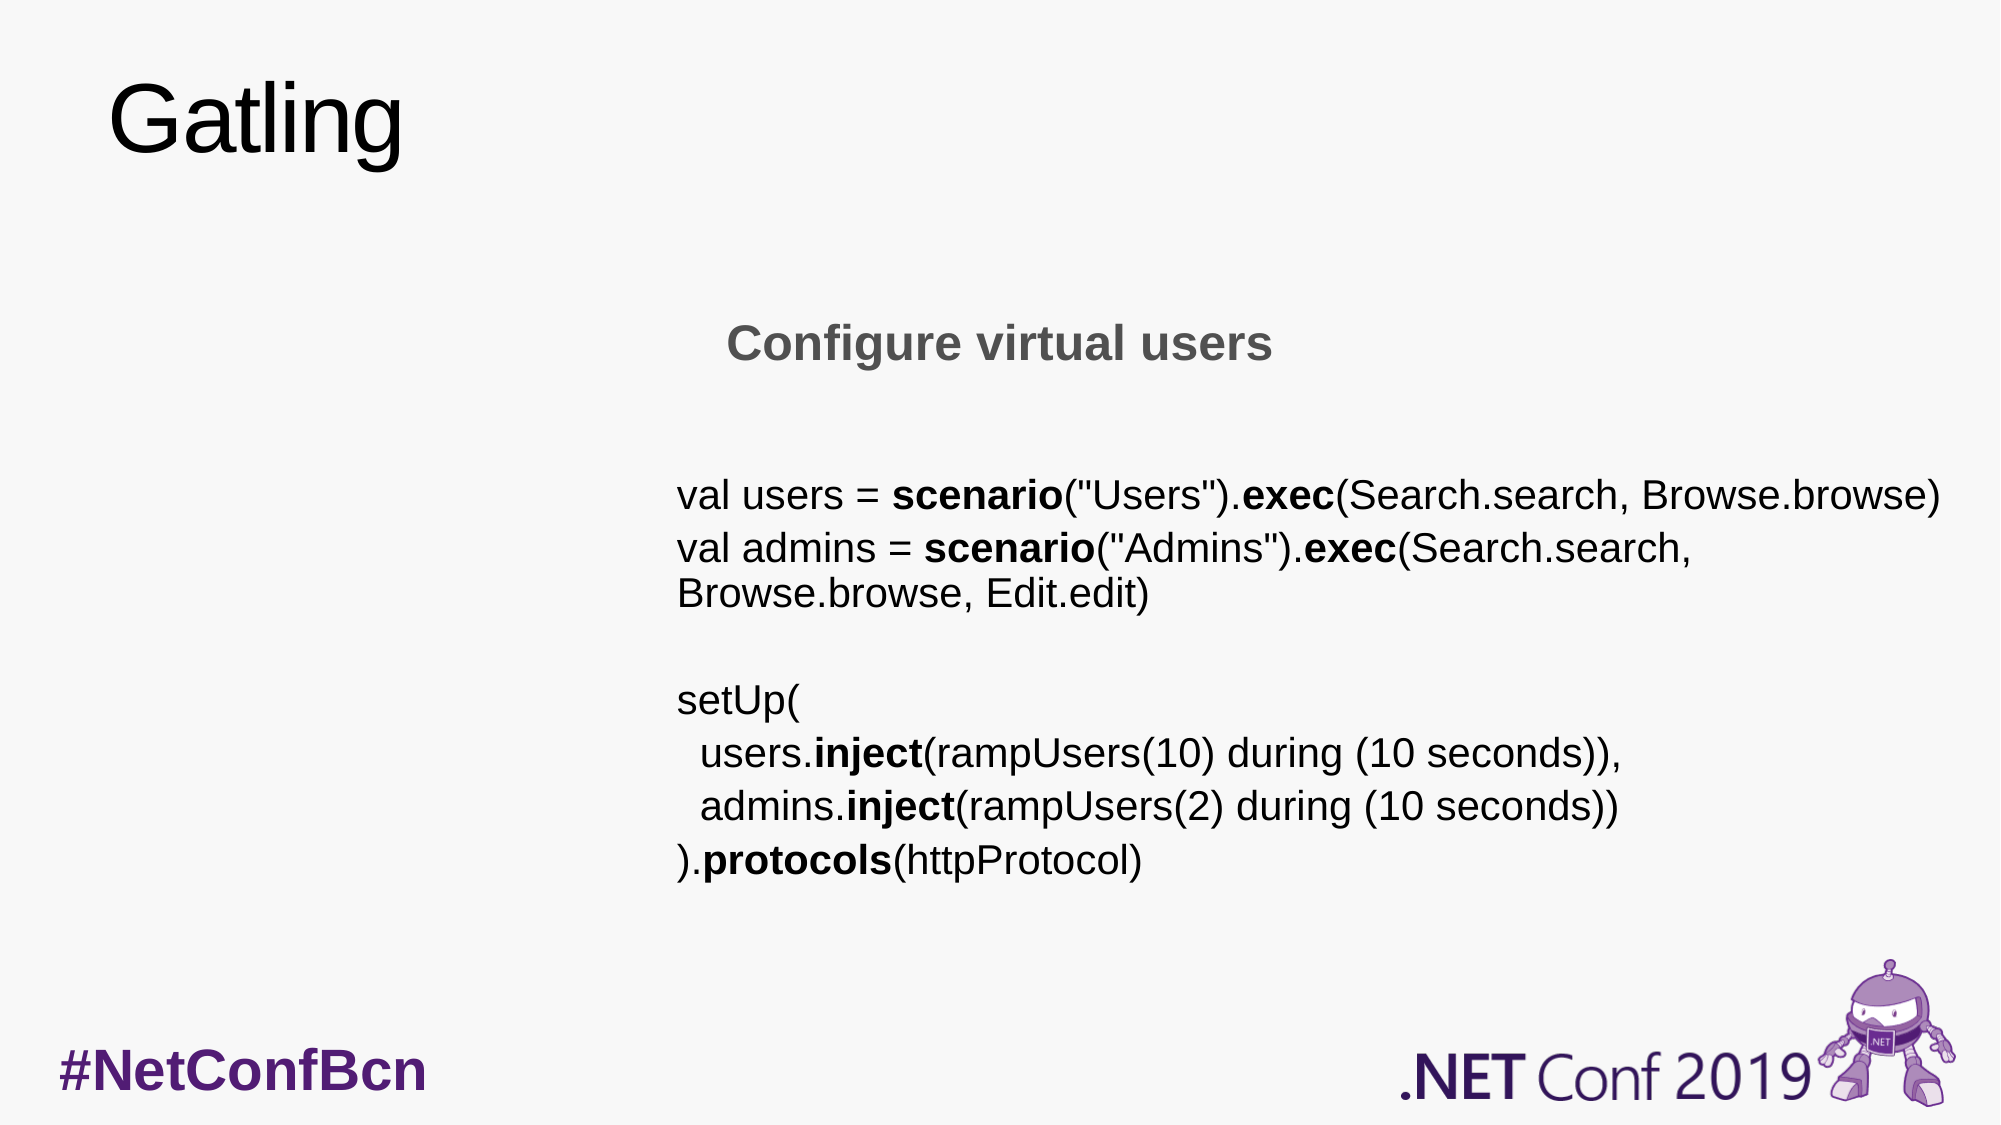

Gatling
Configure virtual users

val users = scenario("Users").exec(Search.search, Browse.browse)
val admins = scenario("Admins").exec(Search.search, Browse.browse, Edit.edit)

setUp(
  users.inject(rampUsers(10) during (10 seconds)),
  admins.inject(rampUsers(2) during (10 seconds))
).protocols(httpProtocol)